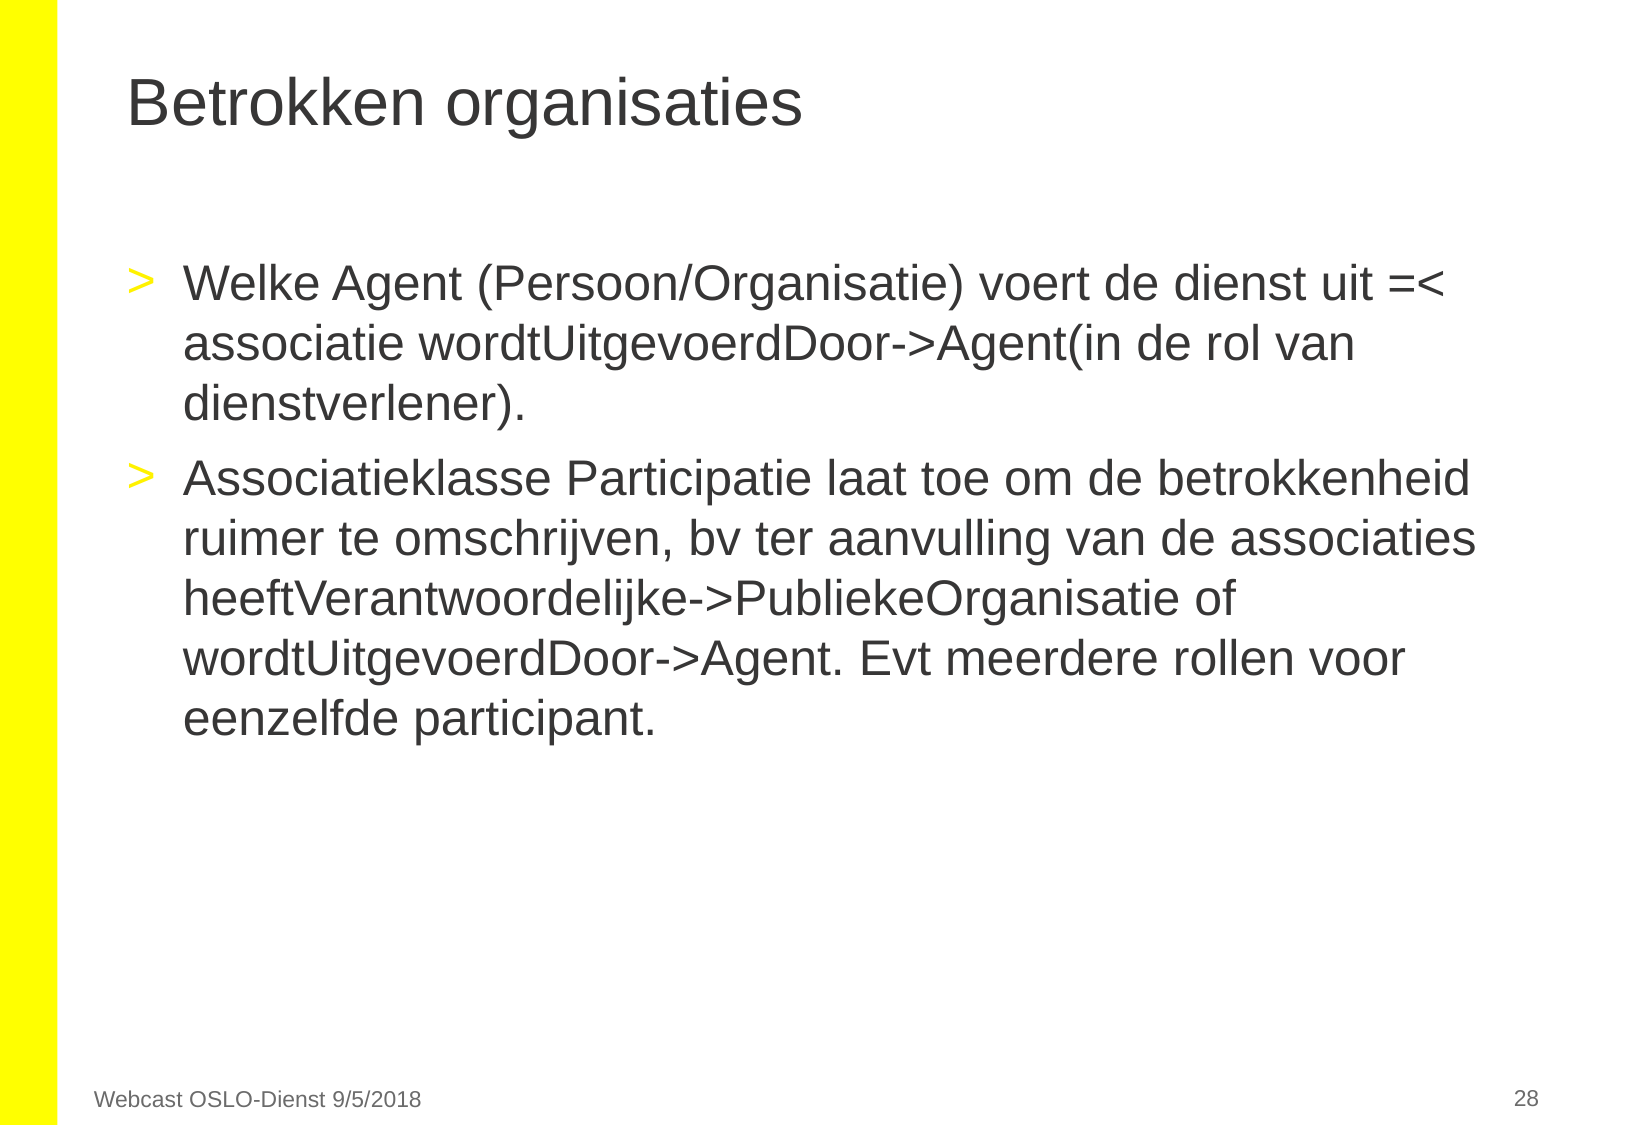

# Betrokken organisaties
Welke Agent (Persoon/Organisatie) voert de dienst uit =< associatie wordtUitgevoerdDoor->Agent(in de rol van dienstverlener).
Associatieklasse Participatie laat toe om de betrokkenheid ruimer te omschrijven, bv ter aanvulling van de associaties heeftVerantwoordelijke->PubliekeOrganisatie of wordtUitgevoerdDoor->Agent. Evt meerdere rollen voor eenzelfde participant.
28
Webcast OSLO-Dienst 9/5/2018